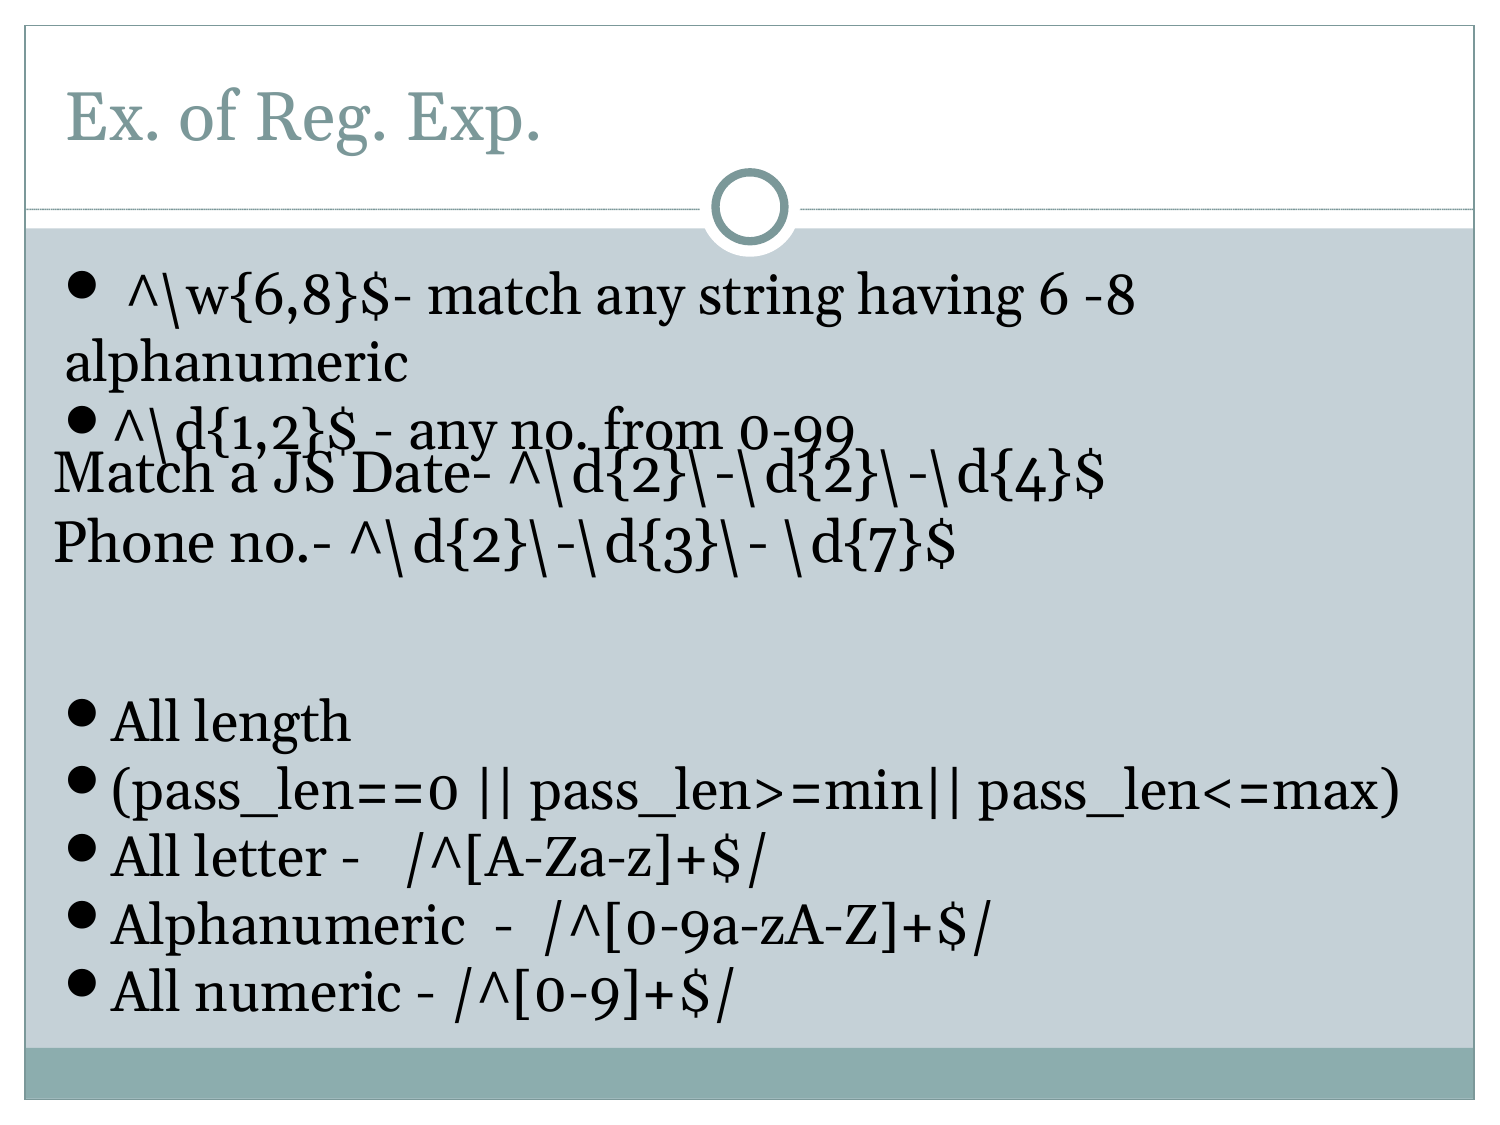

Ex. of Reg. Exp.
 ^\w{6,8}$- match any string having 6 -8 alphanumeric
^\d{1,2}$ - any no. from 0-99

All length
(pass_len==0 || pass_len>=min|| pass_len<=max)
All letter -   /^[A-Za-z]+$/
Alphanumeric  -  /^[0-9a-zA-Z]+$/
All numeric - /^[0-9]+$/

Match a JS Date- ^\d{2}\-\d{2}\-\d{4}$
Phone no.- ^\d{2}\-\d{3}\- \d{7}$